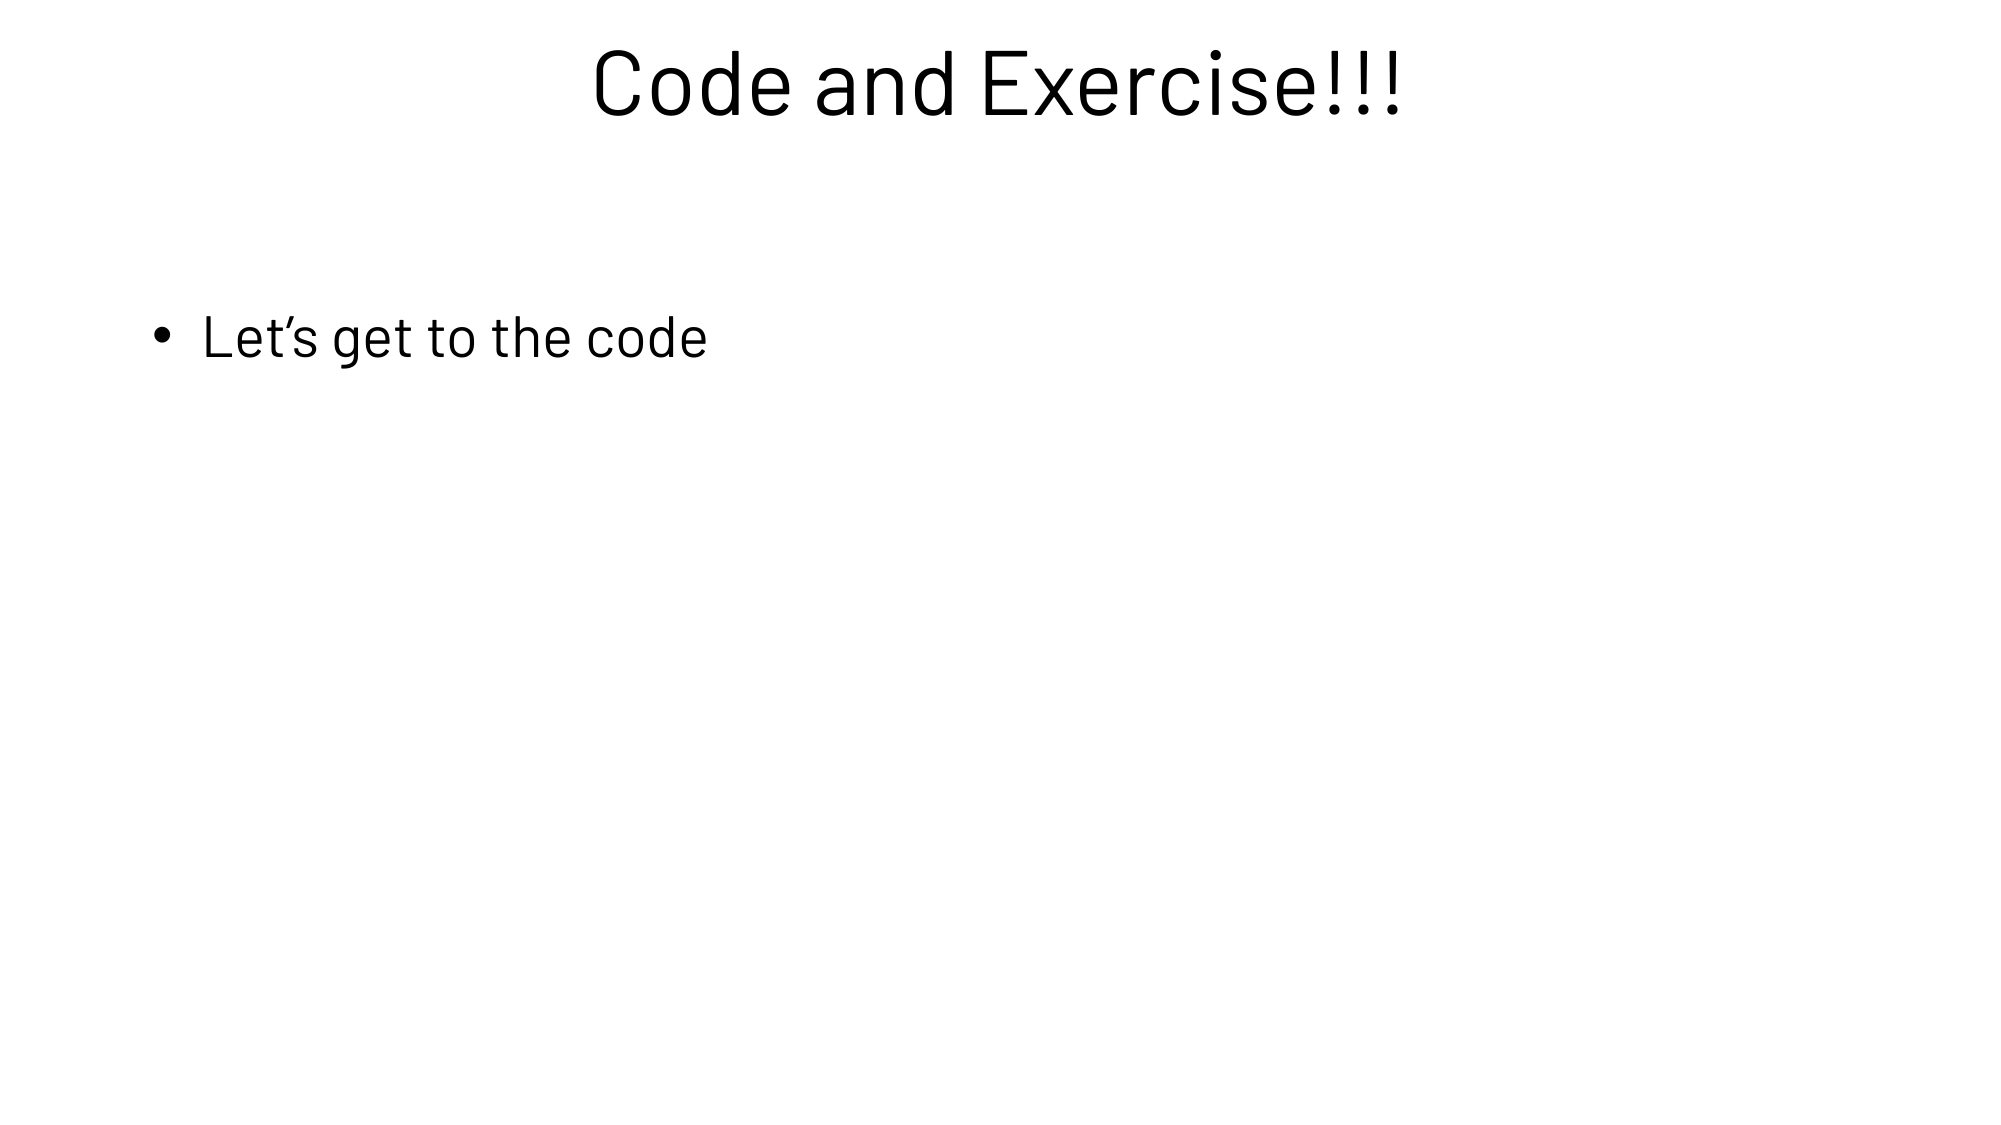

# Code and Exercise!!!
 Let’s get to the code